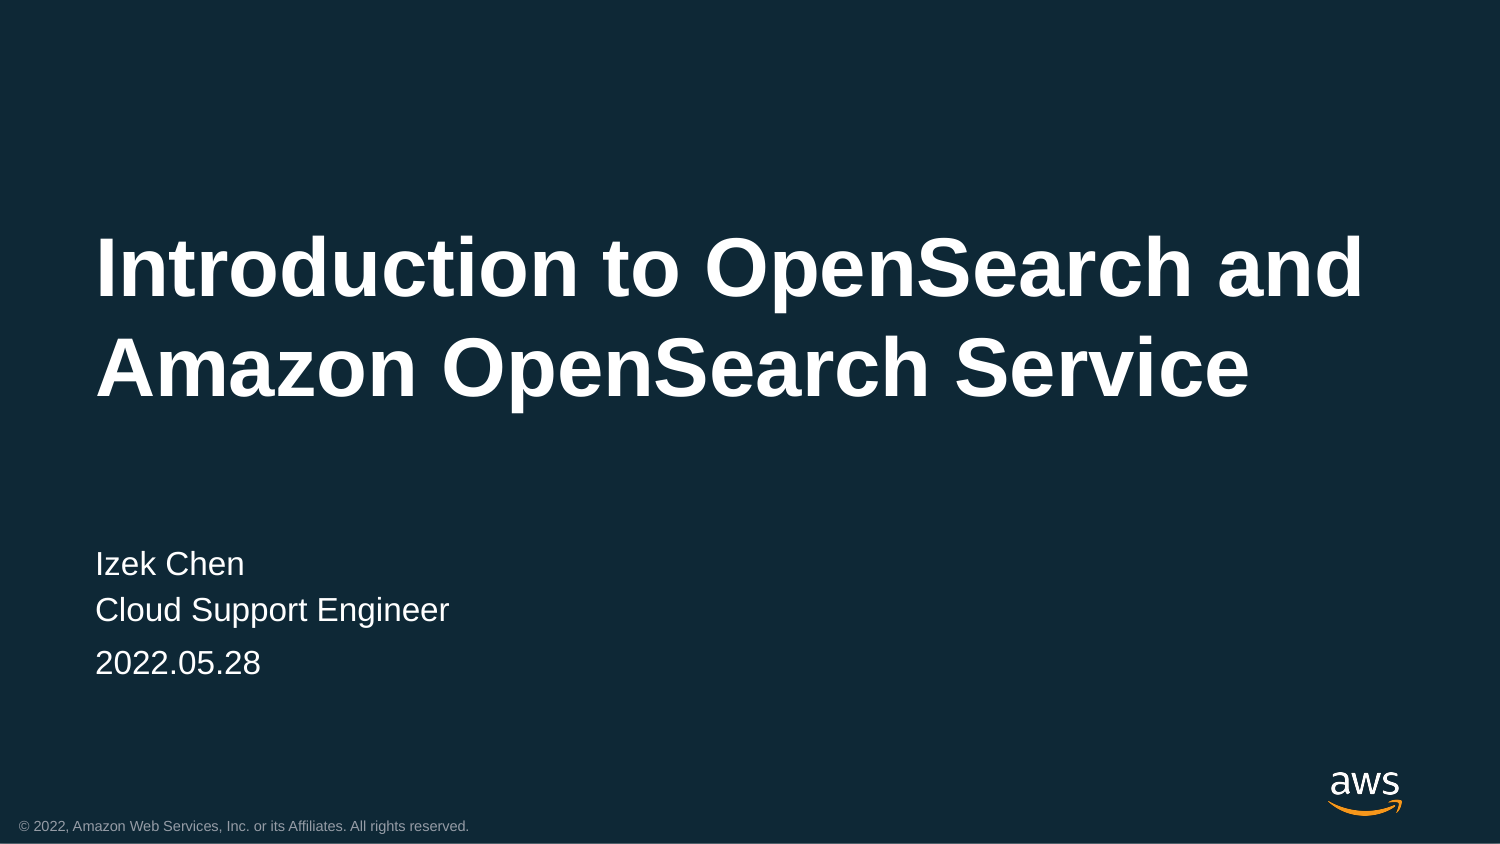

Introduction to OpenSearch and Amazon OpenSearch Service
Izek Chen
Cloud Support Engineer
2022.05.28